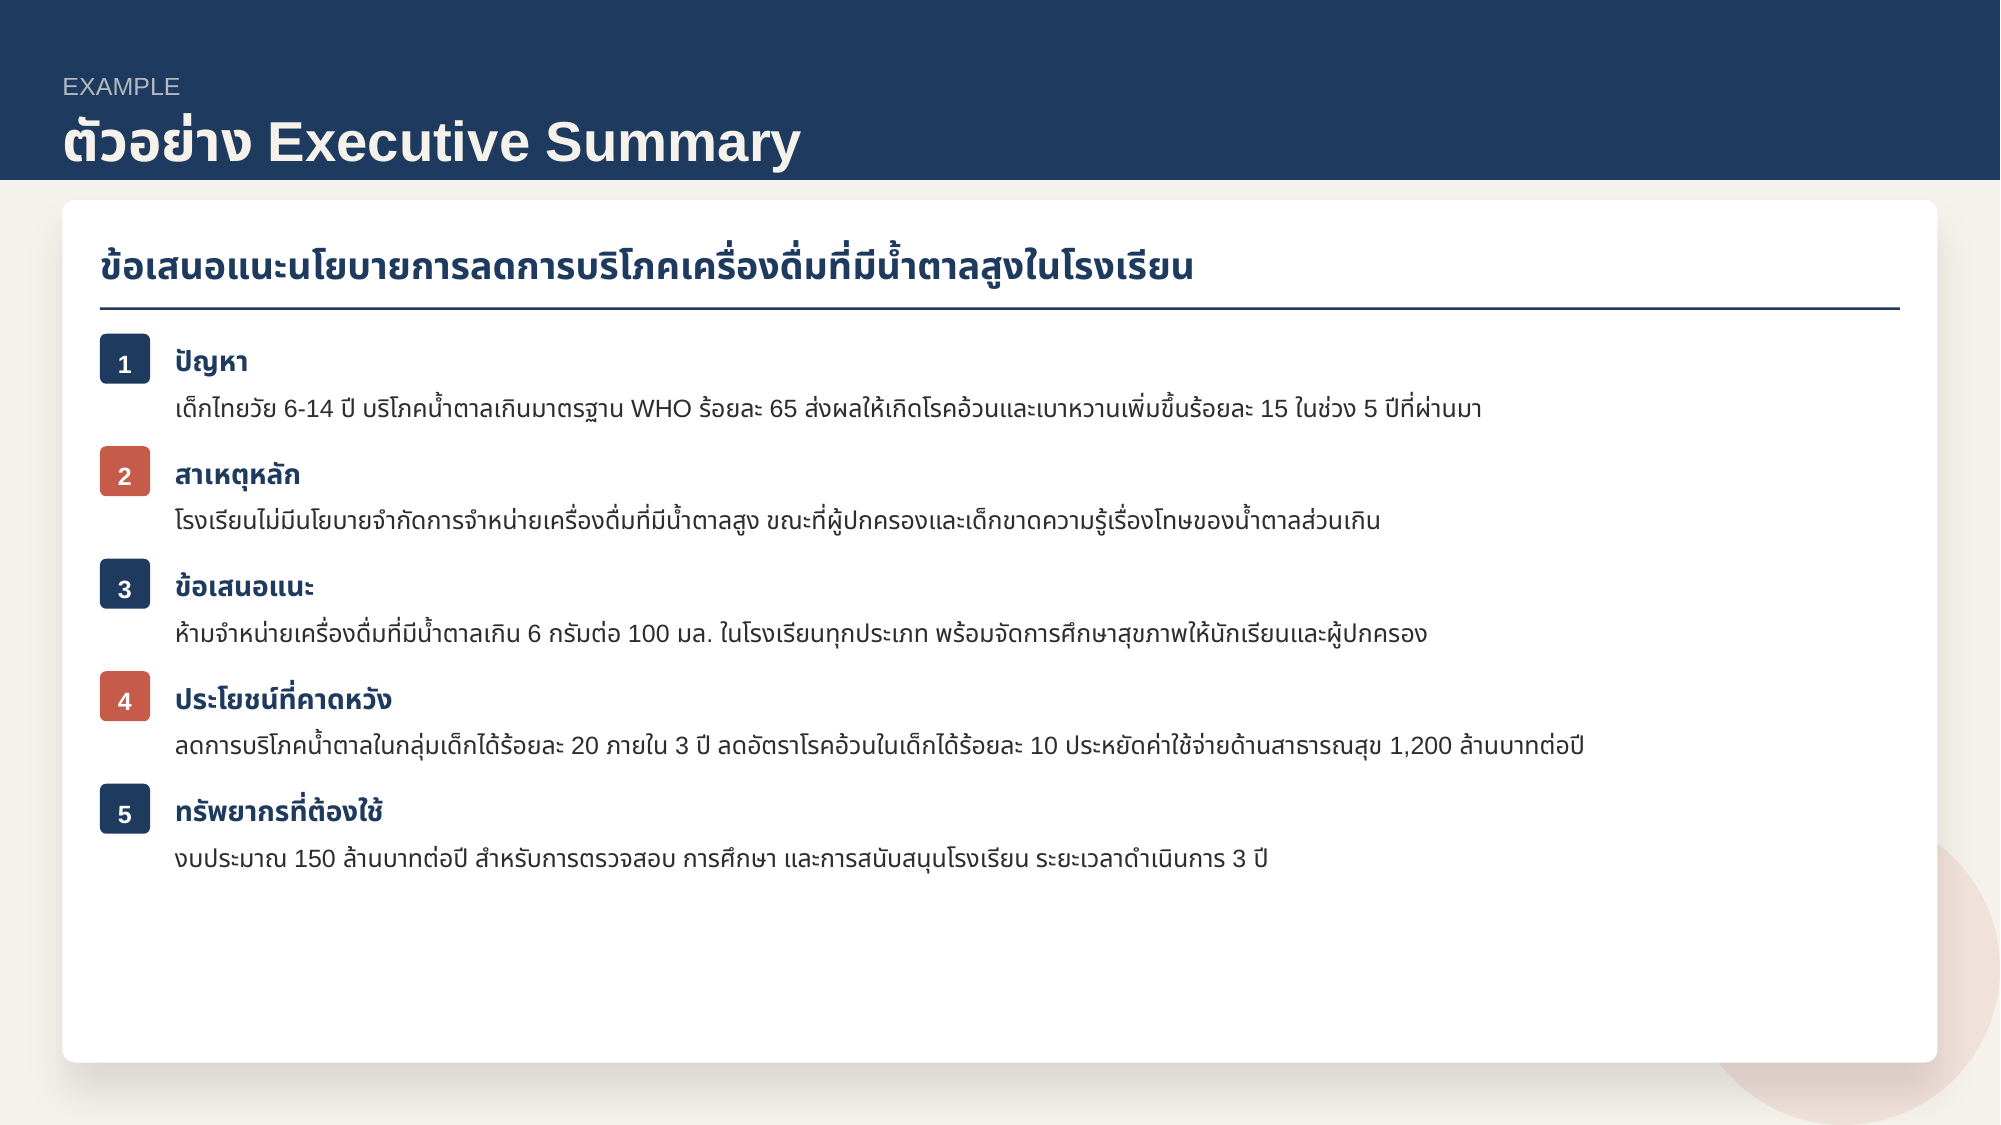

EXAMPLE
ตัวอย่าง Executive Summary

ข้อเสนอแนะนโยบายการลดการบริโภคเครื่องดื่มที่มีน้ำตาลสูงในโรงเรียน

1

ปัญหา
เด็กไทยวัย 6-14 ปี บริโภคน้ำตาลเกินมาตรฐาน WHO ร้อยละ 65 ส่งผลให้เกิดโรคอ้วนและเบาหวานเพิ่มขึ้นร้อยละ 15 ในช่วง 5 ปีที่ผ่านมา
2

สาเหตุหลัก
โรงเรียนไม่มีนโยบายจำกัดการจำหน่ายเครื่องดื่มที่มีน้ำตาลสูง ขณะที่ผู้ปกครองและเด็กขาดความรู้เรื่องโทษของน้ำตาลส่วนเกิน
3

ข้อเสนอแนะ
ห้ามจำหน่ายเครื่องดื่มที่มีน้ำตาลเกิน 6 กรัมต่อ 100 มล. ในโรงเรียนทุกประเภท พร้อมจัดการศึกษาสุขภาพให้นักเรียนและผู้ปกครอง
4

ประโยชน์ที่คาดหวัง
ลดการบริโภคน้ำตาลในกลุ่มเด็กได้ร้อยละ 20 ภายใน 3 ปี ลดอัตราโรคอ้วนในเด็กได้ร้อยละ 10 ประหยัดค่าใช้จ่ายด้านสาธารณสุข 1,200 ล้านบาทต่อปี
5

ทรัพยากรที่ต้องใช้

งบประมาณ 150 ล้านบาทต่อปี สำหรับการตรวจสอบ การศึกษา และการสนับสนุนโรงเรียน ระยะเวลาดำเนินการ 3 ปี